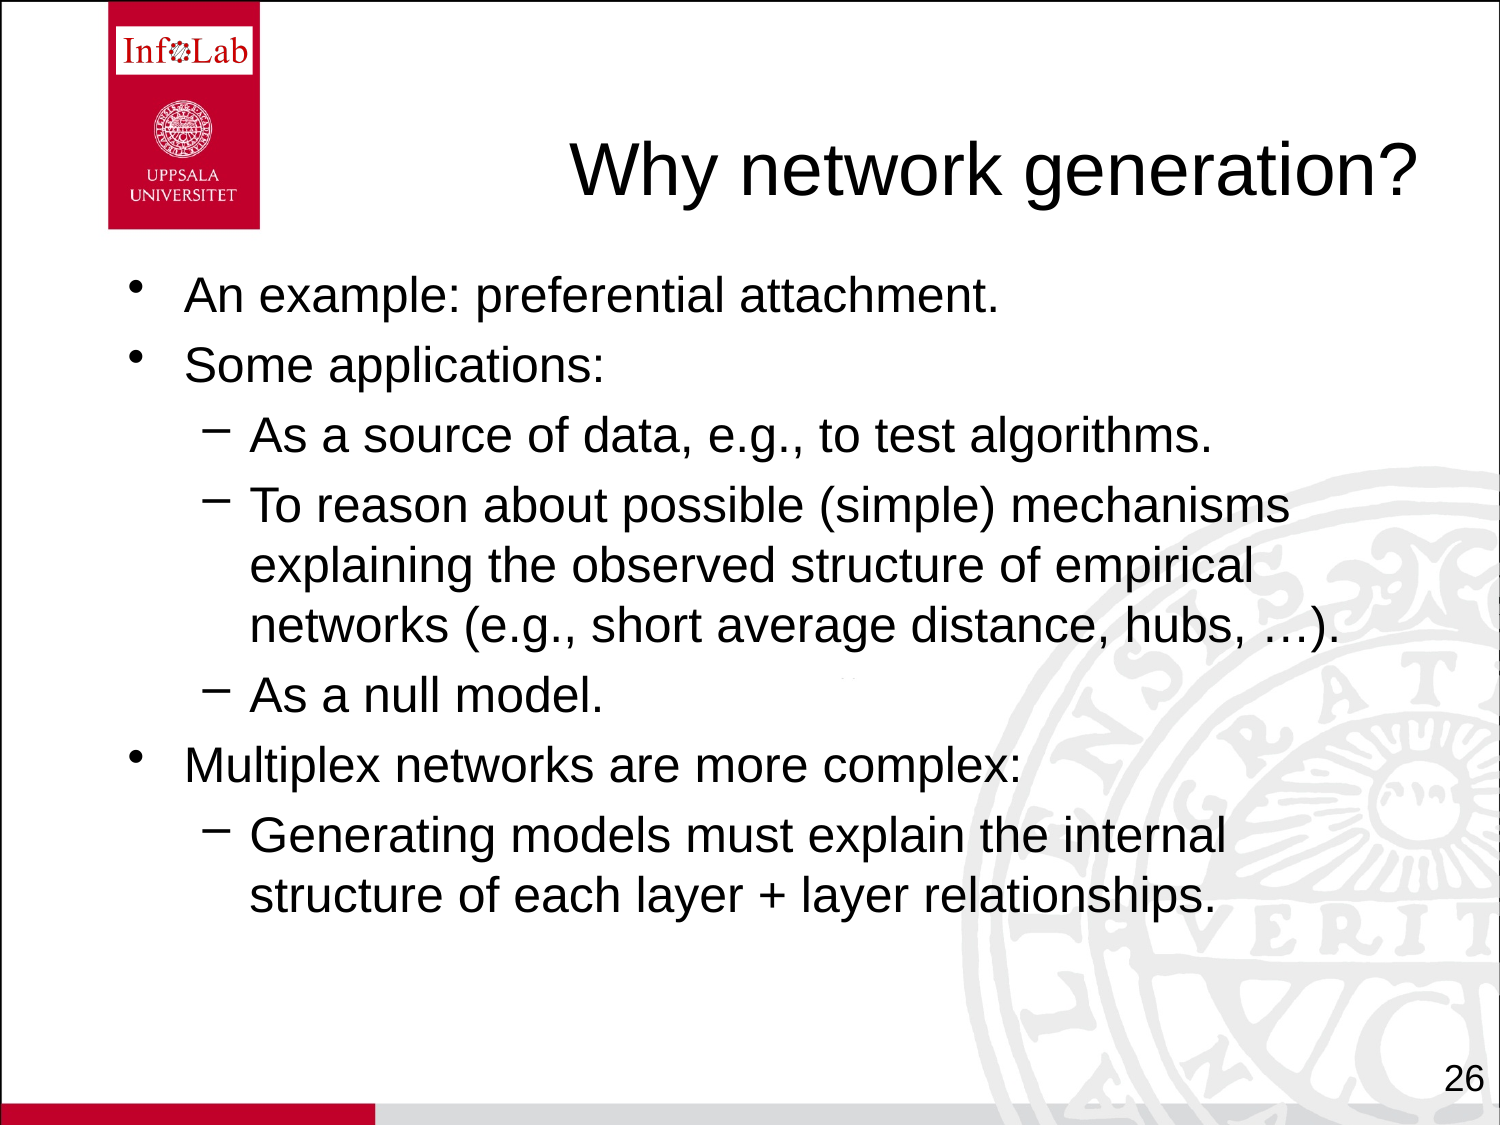

# Why network generation?
An example: preferential attachment.
Some applications:
As a source of data, e.g., to test algorithms.
To reason about possible (simple) mechanisms explaining the observed structure of empirical networks (e.g., short average distance, hubs, …).
As a null model.
Multiplex networks are more complex:
Generating models must explain the internal structure of each layer + layer relationships.